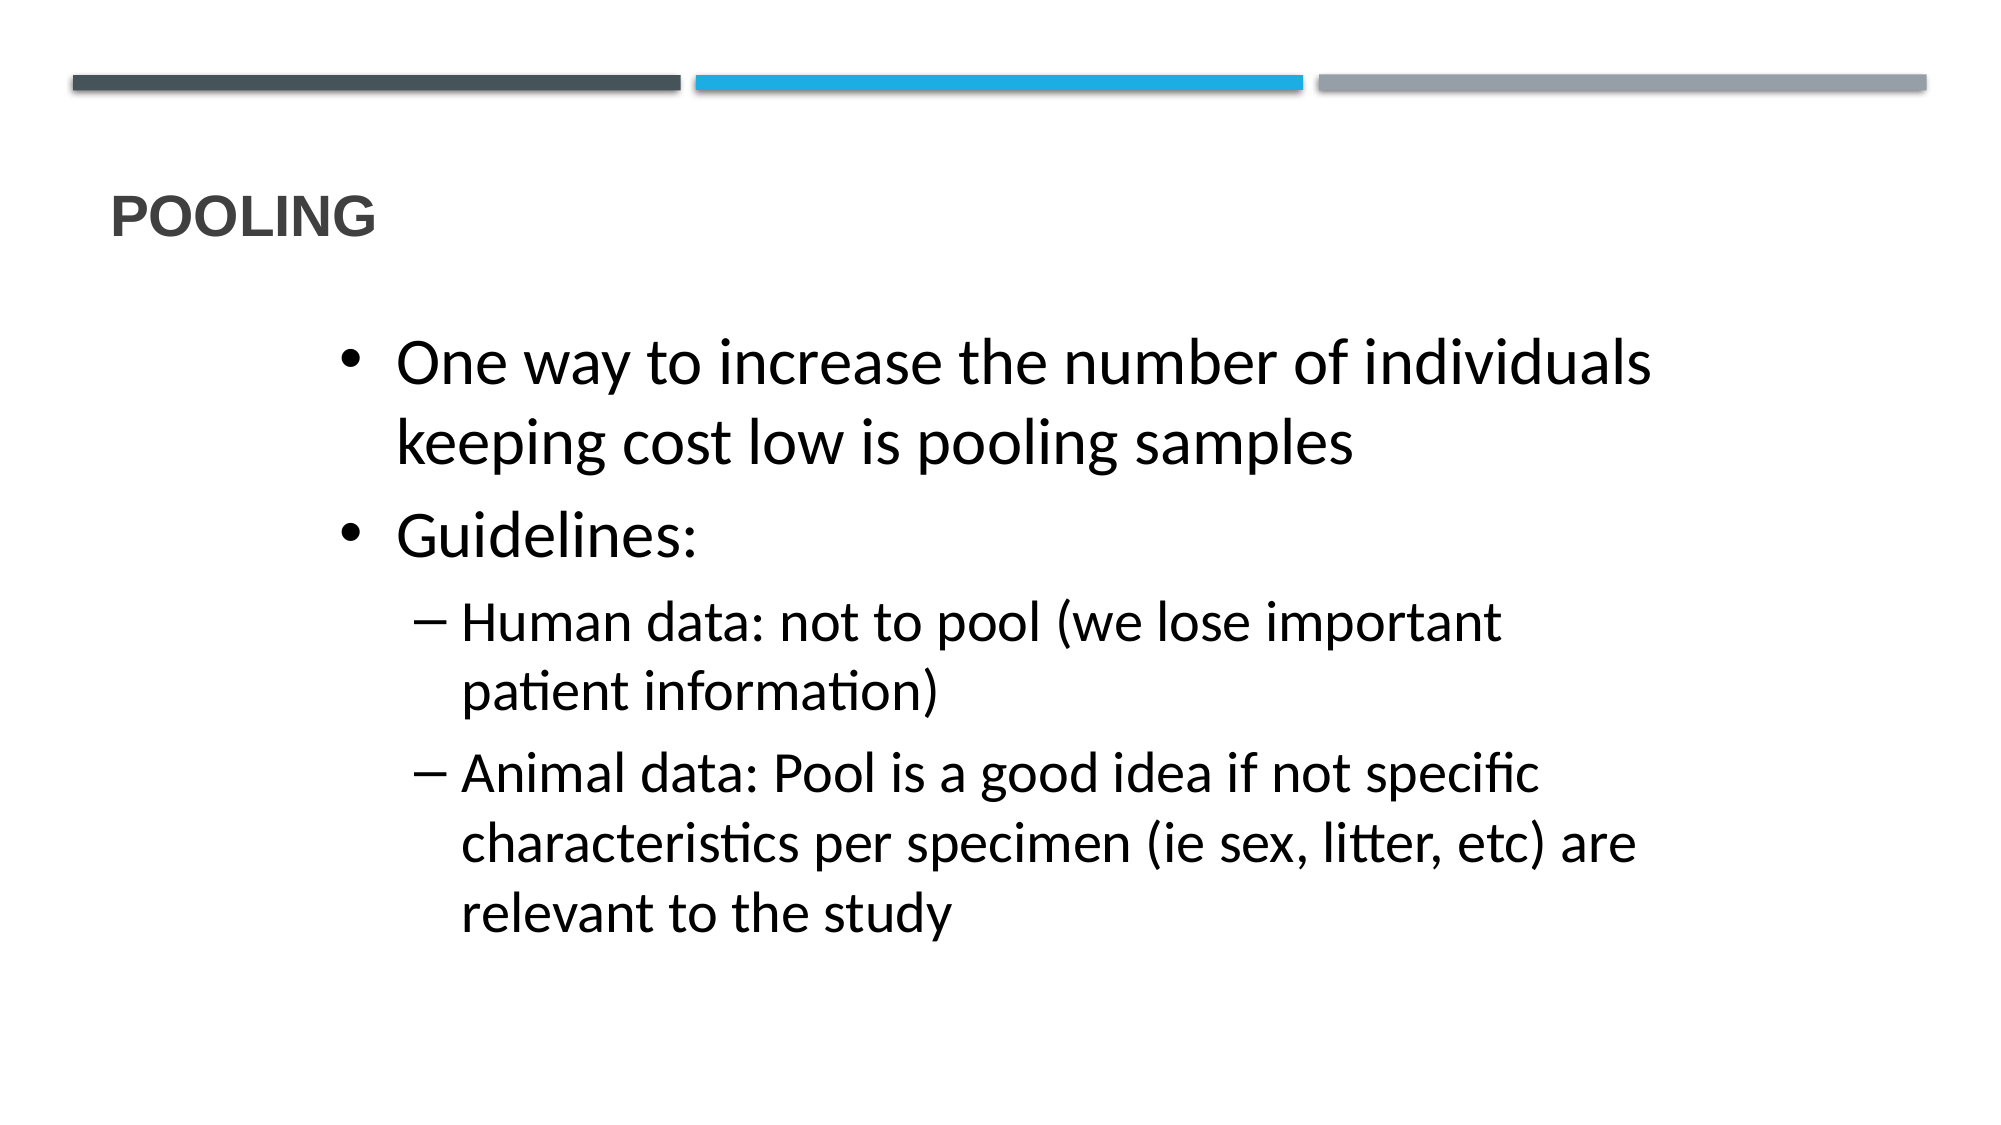

Pooling
One way to increase the number of individuals keeping cost low is pooling samples
Guidelines:
Human data: not to pool (we lose important patient information)
Animal data: Pool is a good idea if not specific characteristics per specimen (ie sex, litter, etc) are relevant to the study